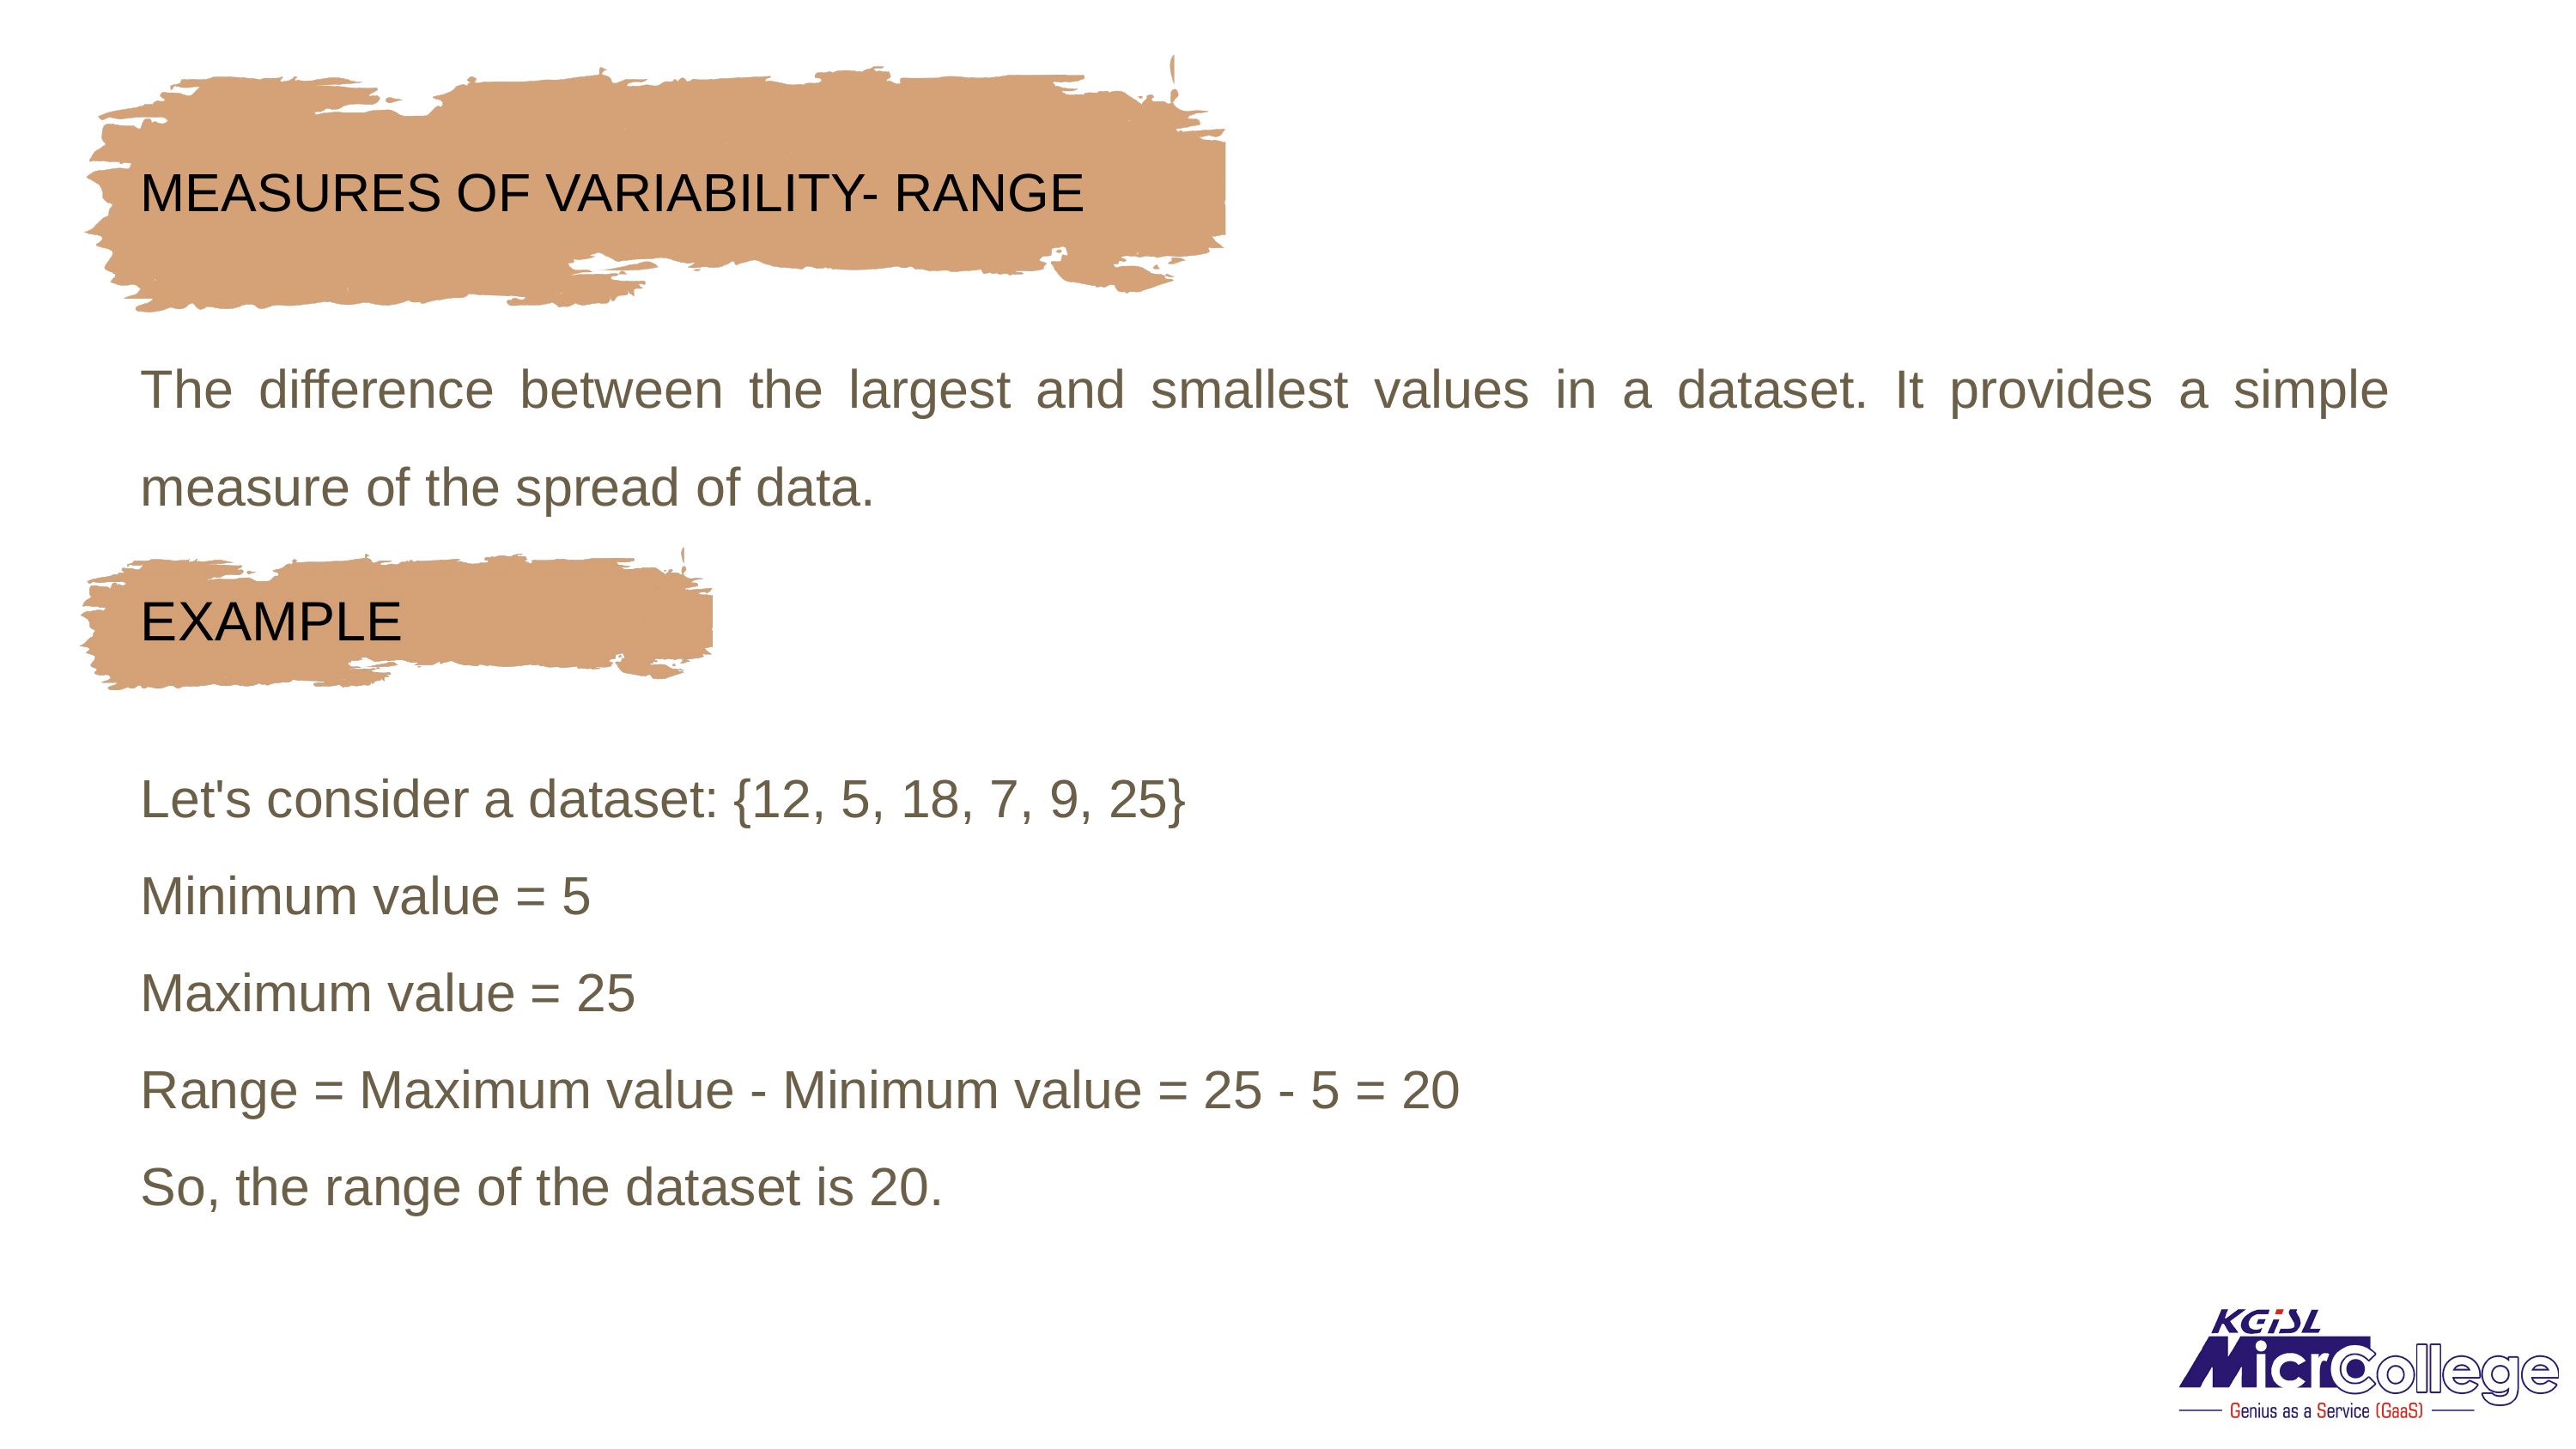

MEASURES OF VARIABILITY- RANGE

The difference between the largest and smallest values in a dataset. It provides a simple measure of the spread of data.

EXAMPLE
Let's consider a dataset: {12, 5, 18, 7, 9, 25}
Minimum value = 5
Maximum value = 25
Range = Maximum value - Minimum value = 25 - 5 = 20
So, the range of the dataset is 20.